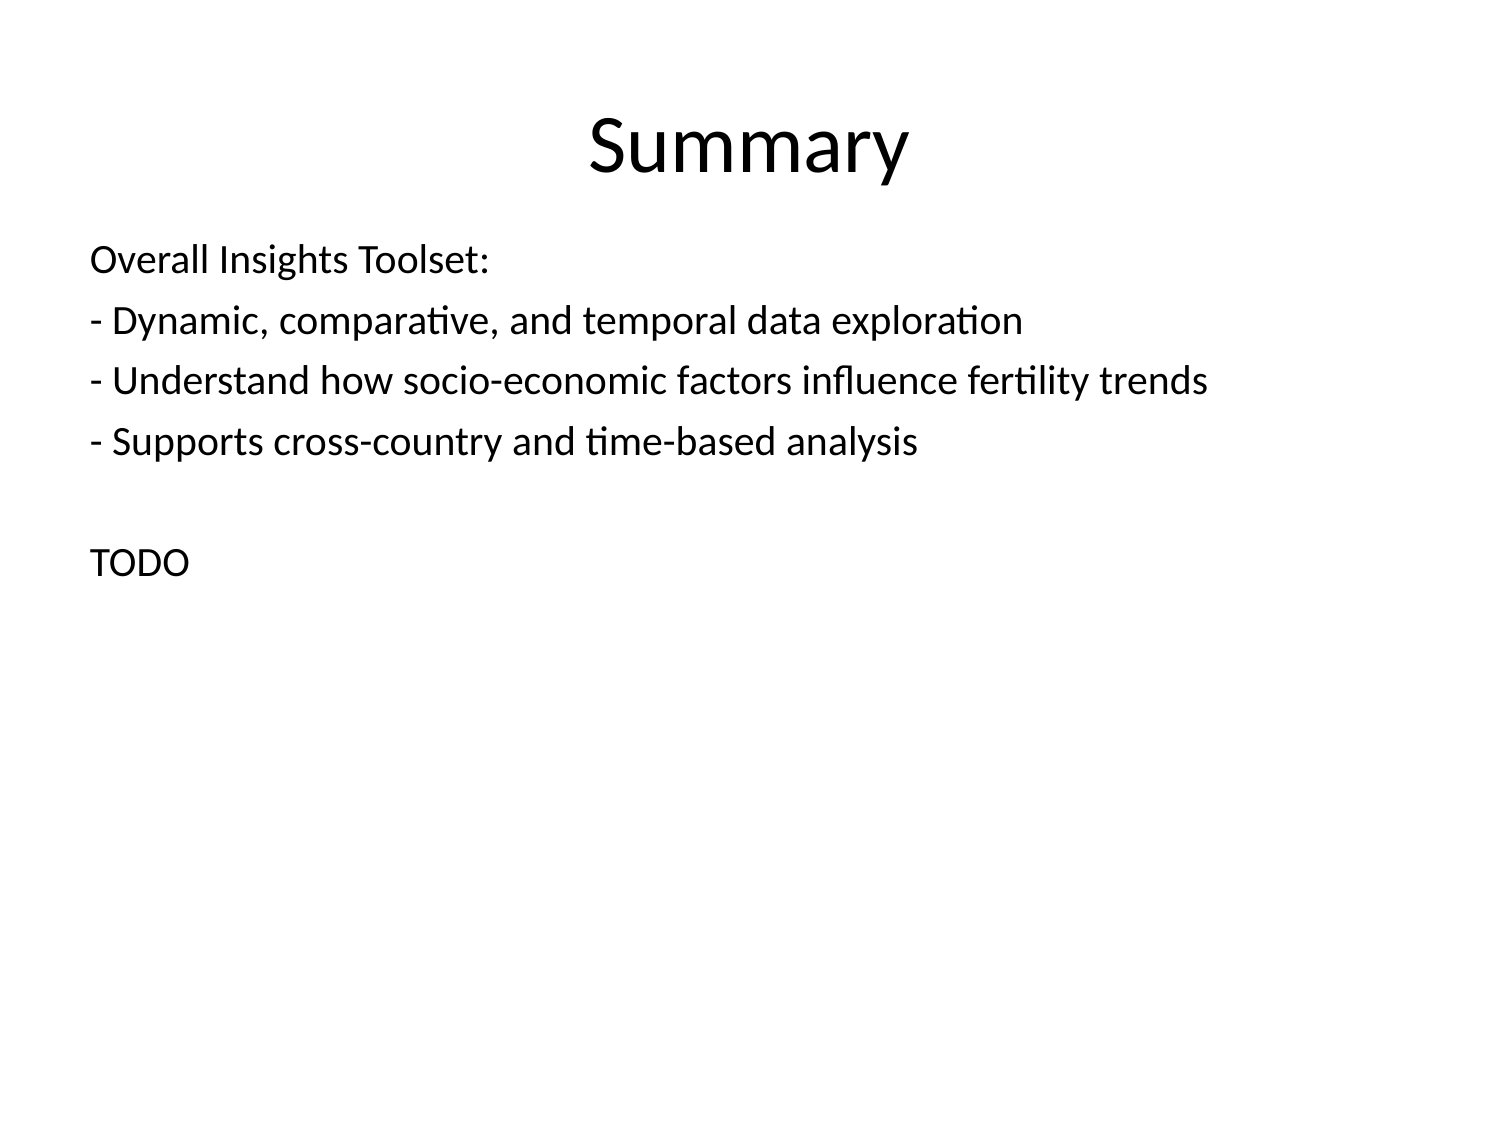

# Summary
Overall Insights Toolset:
- Dynamic, comparative, and temporal data exploration
- Understand how socio-economic factors influence fertility trends
- Supports cross-country and time-based analysis

TODO